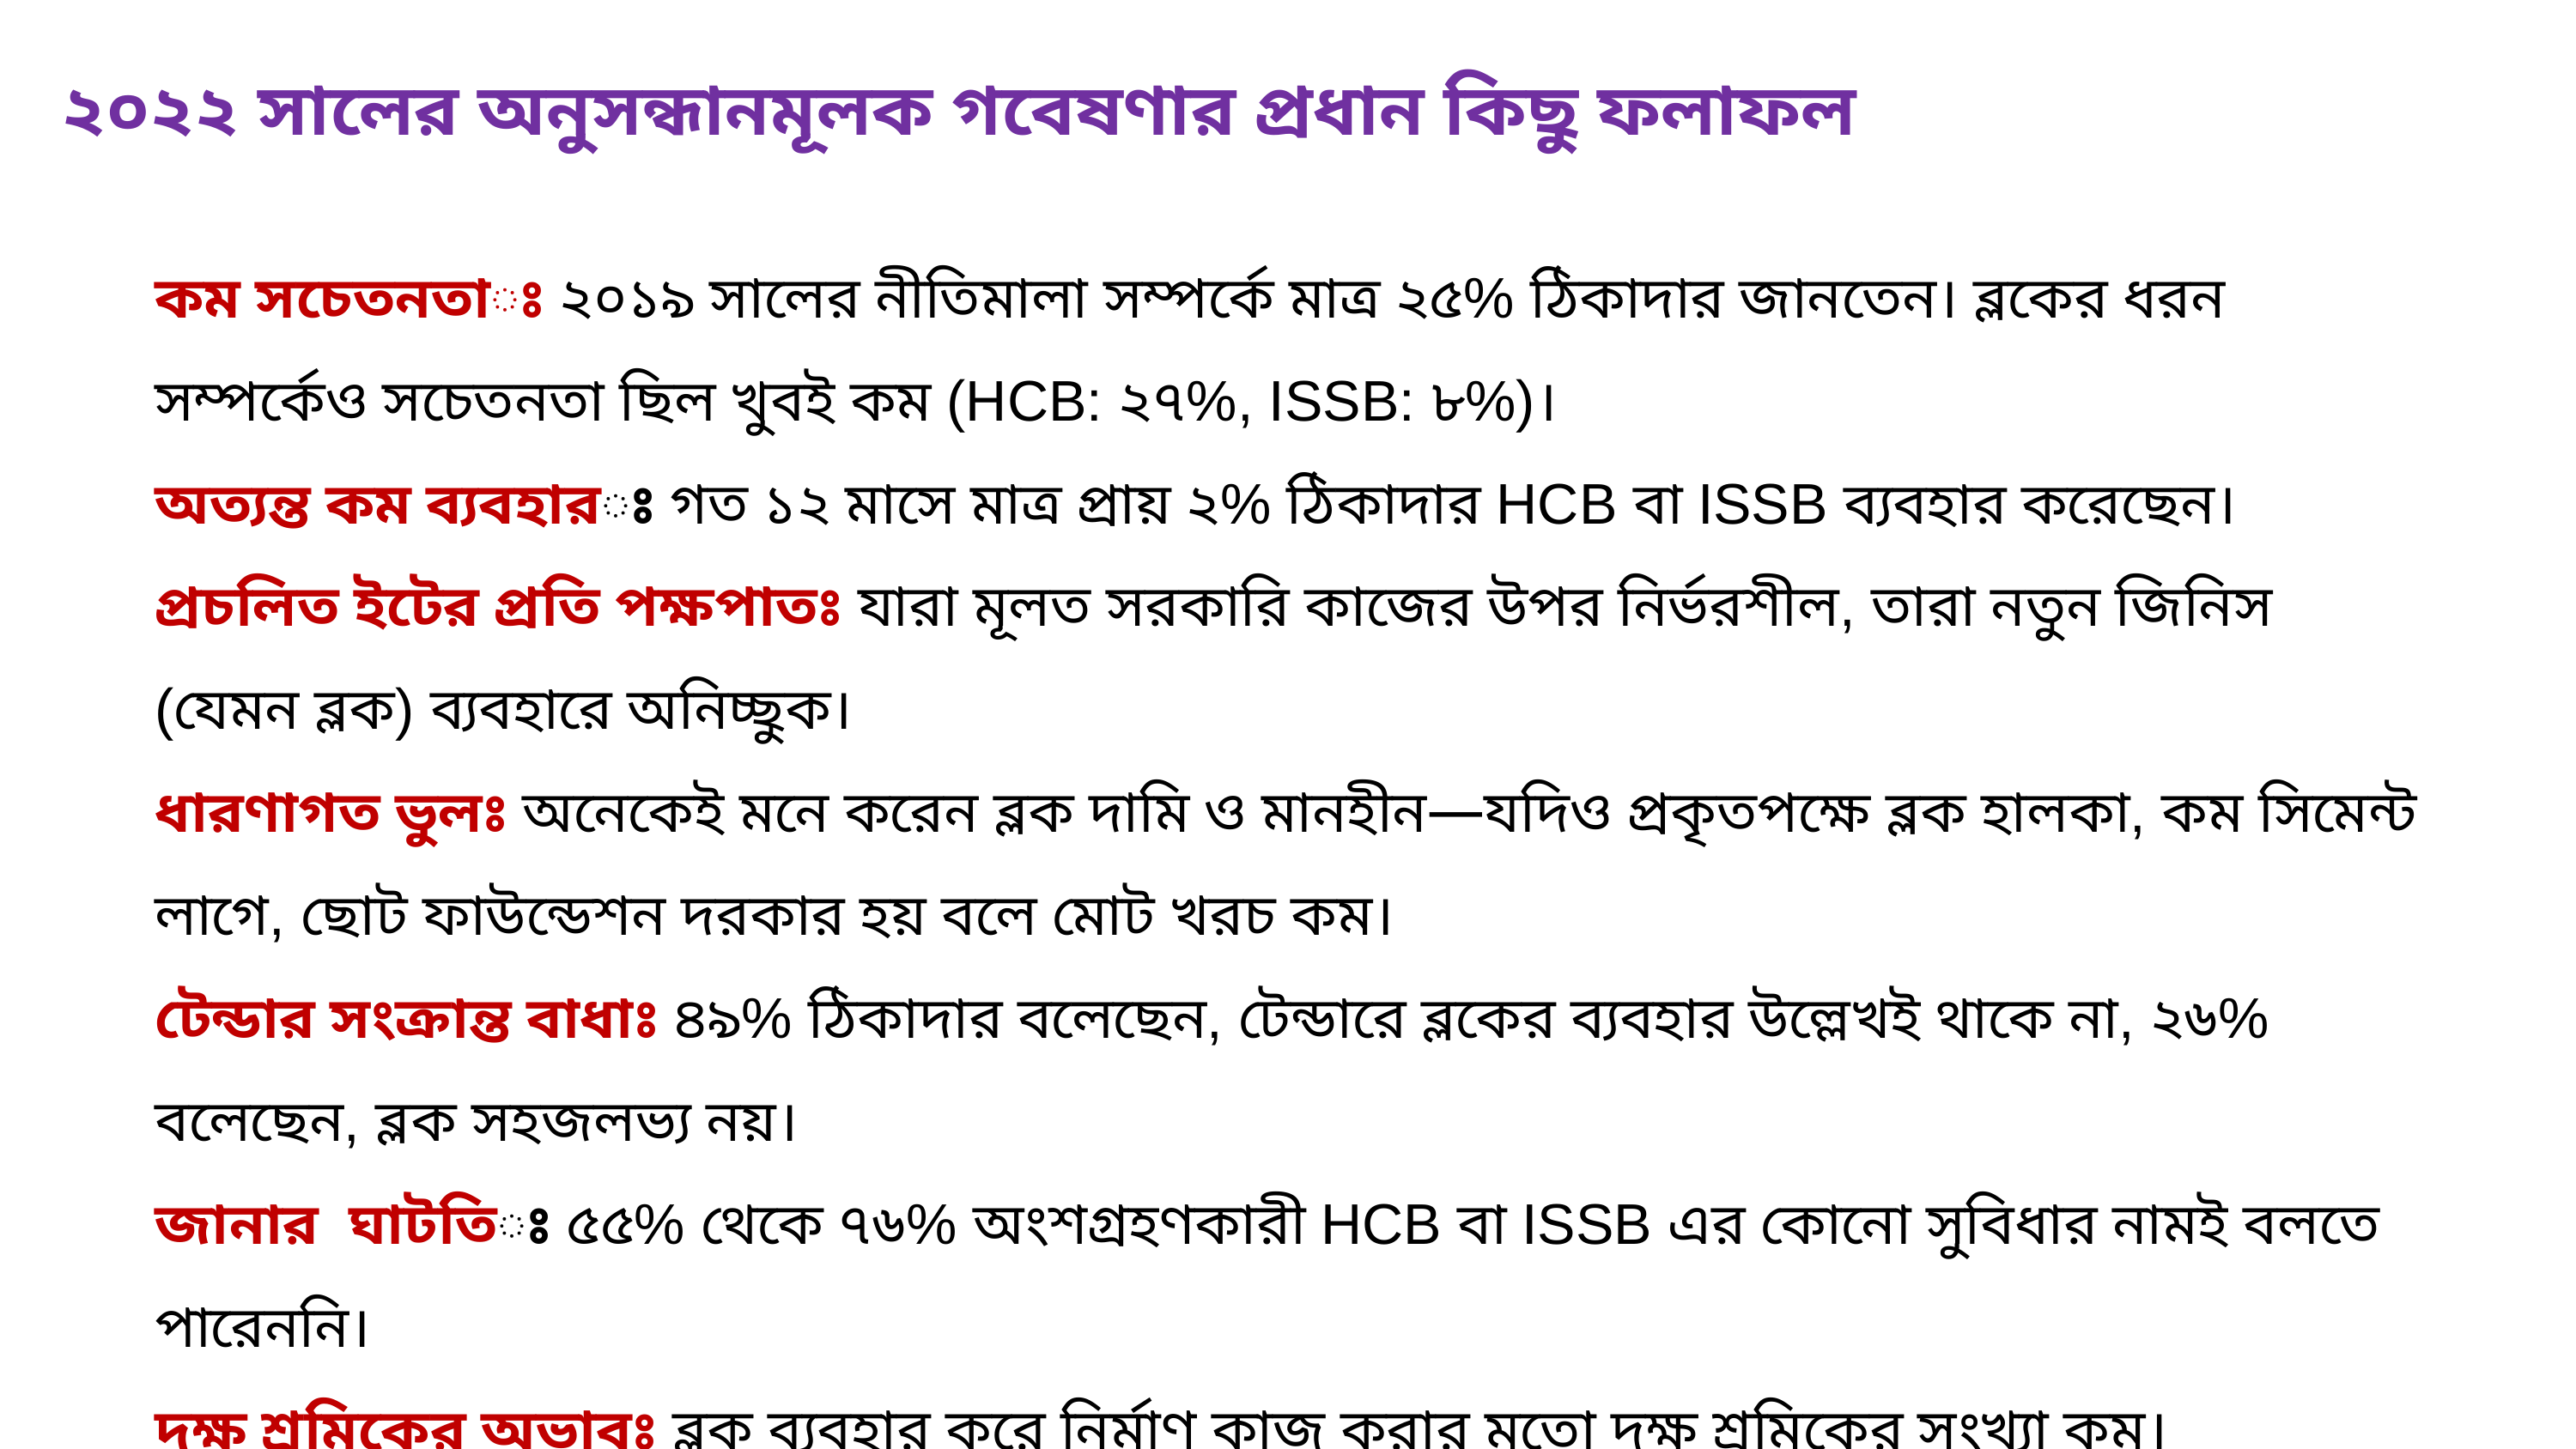

২০২২ সালের অনুসন্ধানমূলক গবেষণার প্রধান কিছু ফলাফল
কম সচেতনতাঃ ২০১৯ সালের নীতিমালা সম্পর্কে মাত্র ২৫% ঠিকাদার জানতেন। ব্লকের ধরন সম্পর্কেও সচেতনতা ছিল খুবই কম (HCB: ২৭%, ISSB: ৮%)।
অত্যন্ত কম ব্যবহারঃ গত ১২ মাসে মাত্র প্রায় ২% ঠিকাদার HCB বা ISSB ব্যবহার করেছেন।
প্রচলিত ইটের প্রতি পক্ষপাতঃ যারা মূলত সরকারি কাজের উপর নির্ভরশীল, তারা নতুন জিনিস (যেমন ব্লক) ব্যবহারে অনিচ্ছুক।
ধারণাগত ভুলঃ অনেকেই মনে করেন ব্লক দামি ও মানহীন—যদিও প্রকৃতপক্ষে ব্লক হালকা, কম সিমেন্ট লাগে, ছোট ফাউন্ডেশন দরকার হয় বলে মোট খরচ কম।
টেন্ডার সংক্রান্ত বাধাঃ ৪৯% ঠিকাদার বলেছেন, টেন্ডারে ব্লকের ব্যবহার উল্লেখই থাকে না, ২৬% বলেছেন, ব্লক সহজলভ্য নয়।
জানার  ঘাটতিঃ ৫৫% থেকে ৭৬% অংশগ্রহণকারী HCB বা ISSB এর কোনো সুবিধার নামই বলতে পারেননি।
দক্ষ শ্রমিকের অভাবঃ ব্লক ব্যবহার করে নির্মাণ কাজ করার মতো দক্ষ শ্রমিকের সংখ্যা কম।